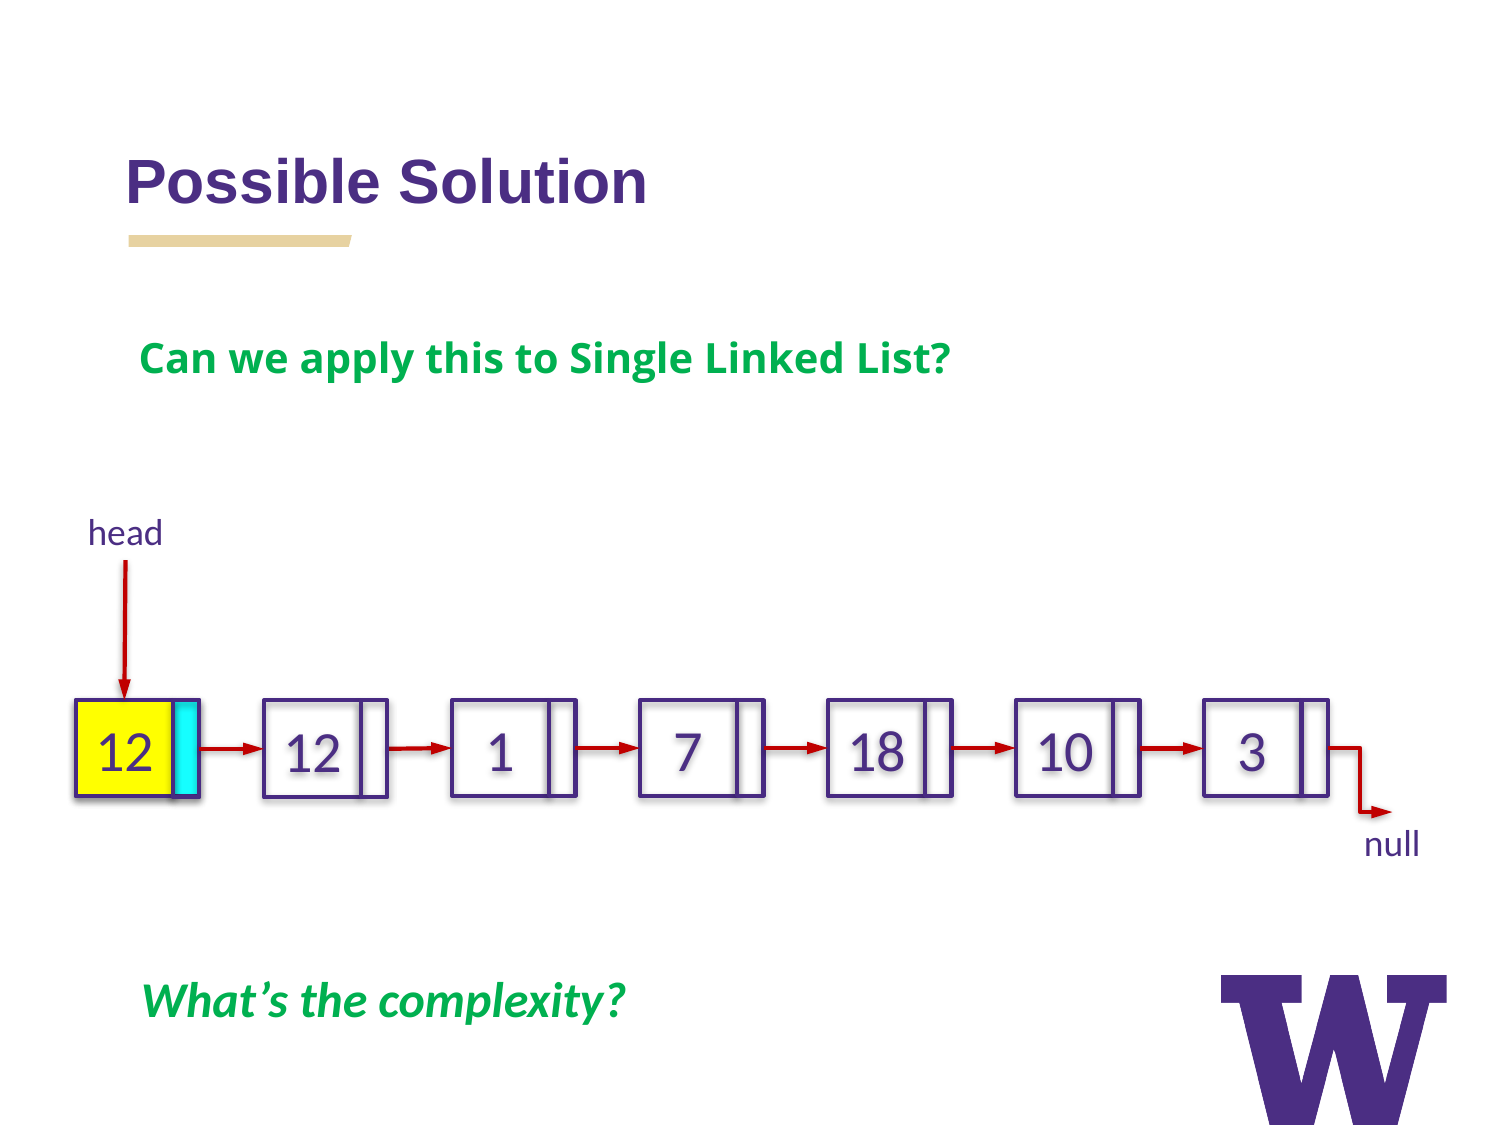

# Possible Solution
Can we apply this to Single Linked List?
head
12
12

12

1

7

18

10

3

null
What’s the complexity?